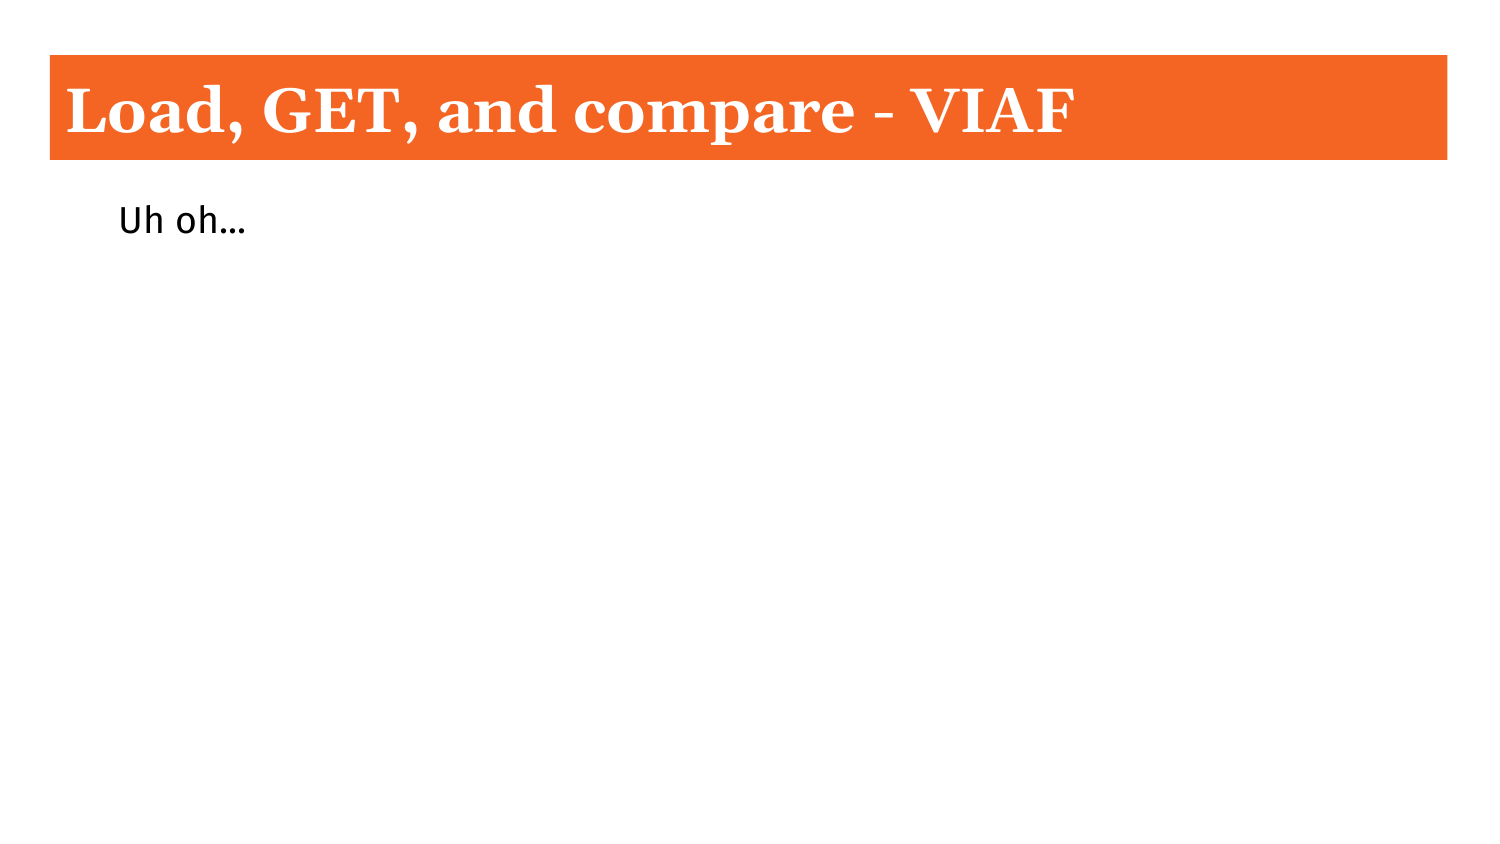

# Load, GET, and compare - VIAF
Uh oh...